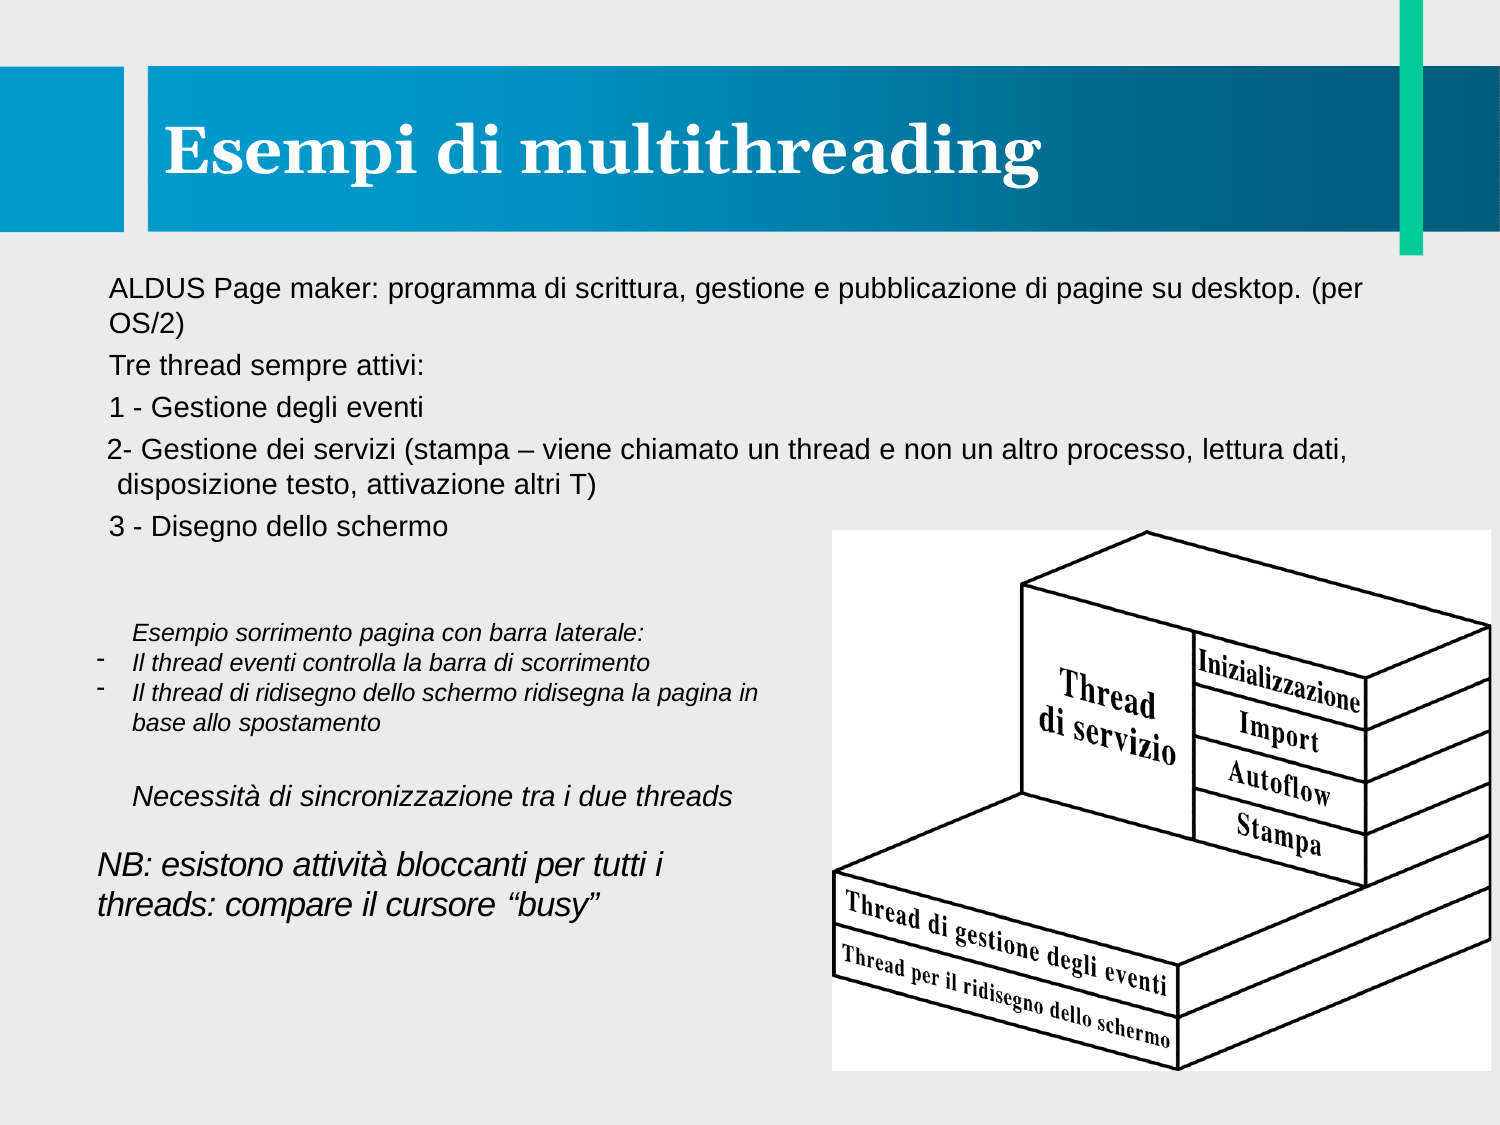

# Esempi di multithreading

ALDUS Page maker: programma di scrittura, gestione e pubblicazione di pagine su desktop. (per OS/2)
Tre thread sempre attivi:
- Gestione degli eventi
- Gestione dei servizi (stampa – viene chiamato un thread e non un altro processo, lettura dati,  disposizione testo, attivazione altri T)
- Disegno dello schermo

Esempio sorrimento pagina con barra laterale:
Il thread eventi controlla la barra di scorrimento
Il thread di ridisegno dello schermo ridisegna la pagina in  base allo spostamento

Necessità di sincronizzazione tra i due threads

NB: esistono attività bloccanti per tutti i  threads: compare il cursore “busy”
9